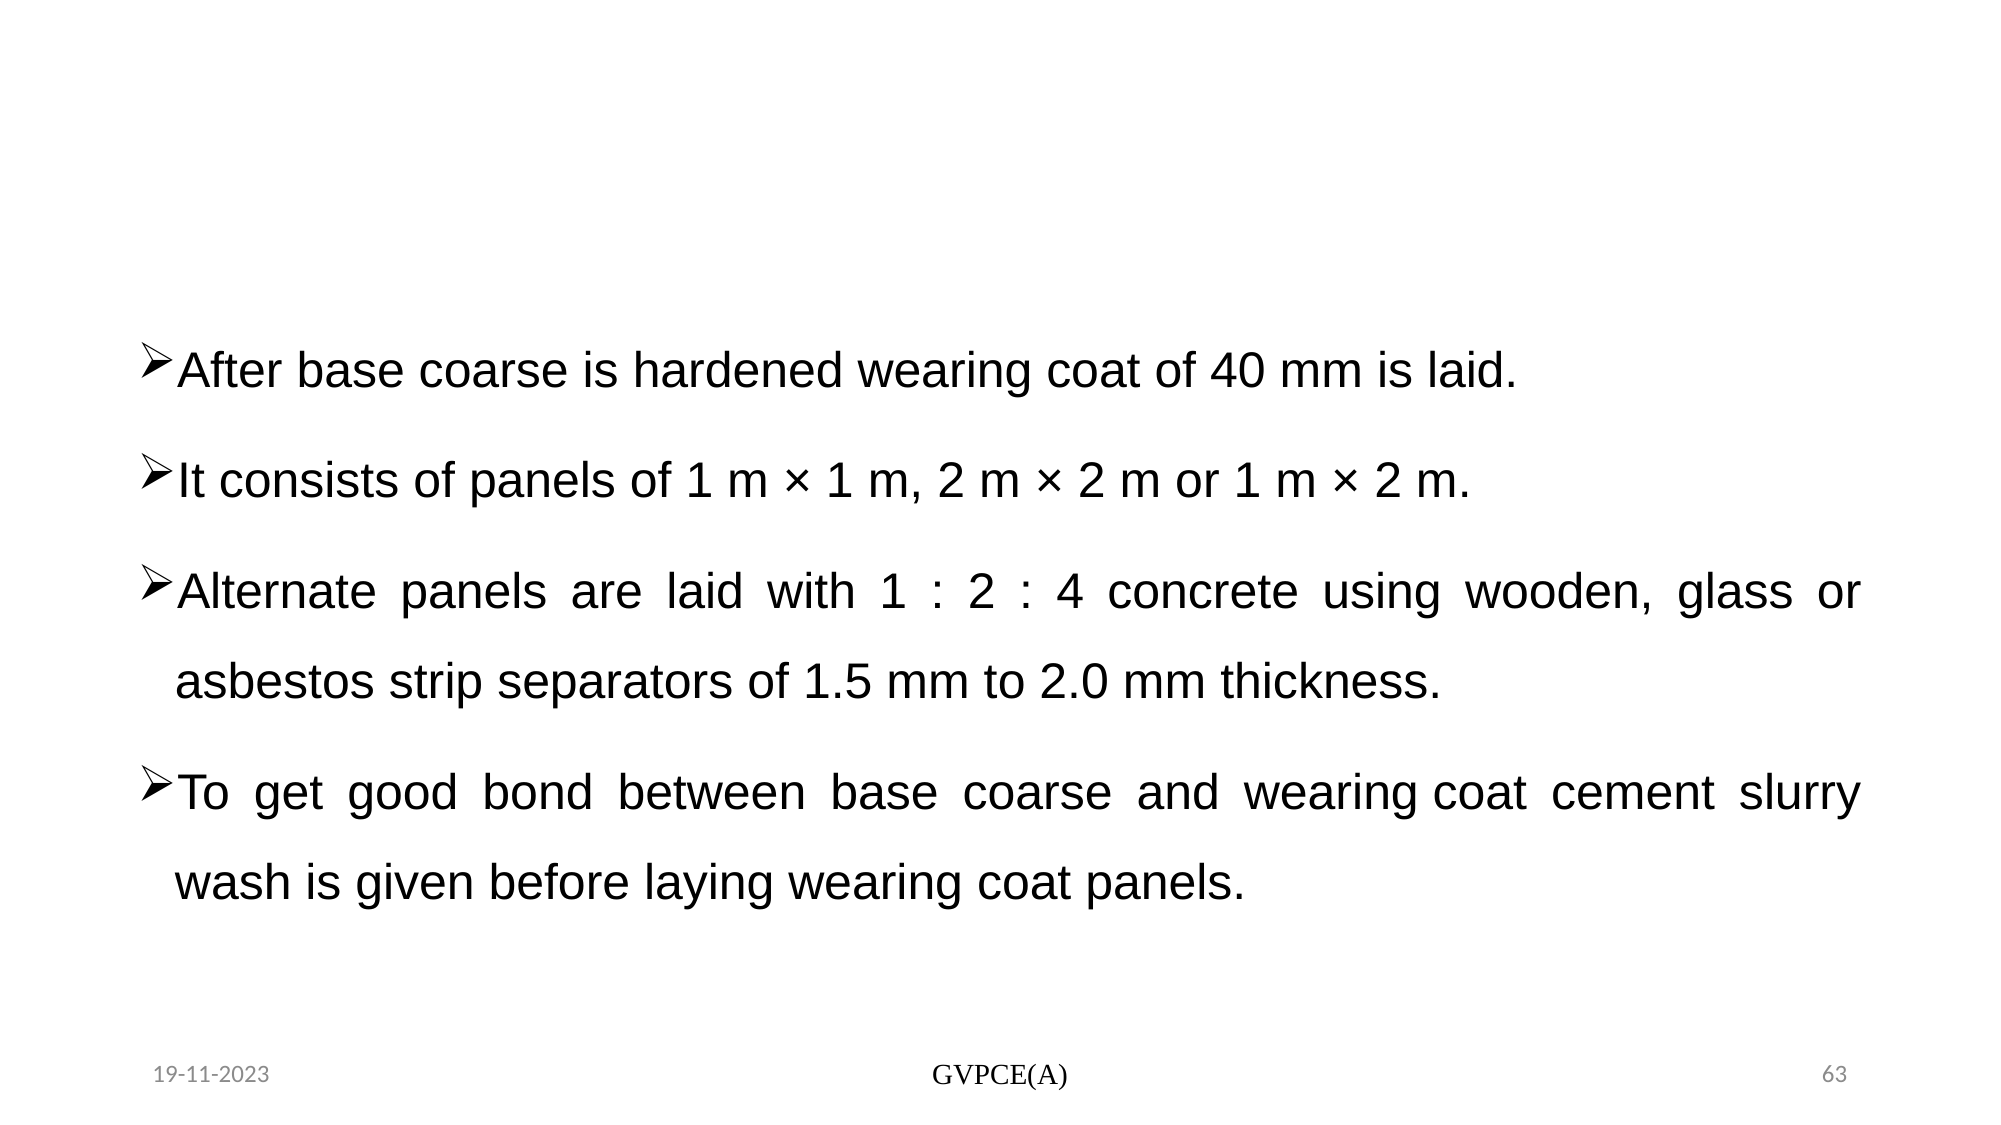

After base coarse is hardened wearing coat of 40 mm is laid.
It consists of panels of 1 m × 1 m, 2 m × 2 m or 1 m × 2 m.
Alternate panels are laid with 1 : 2 : 4 concrete using wooden, glass or asbestos strip separators of 1.5 mm to 2.0 mm thickness.
To get good bond between base coarse and wearing coat cement slurry wash is given before laying wearing coat panels.
19-11-2023
GVPCE(A)
63